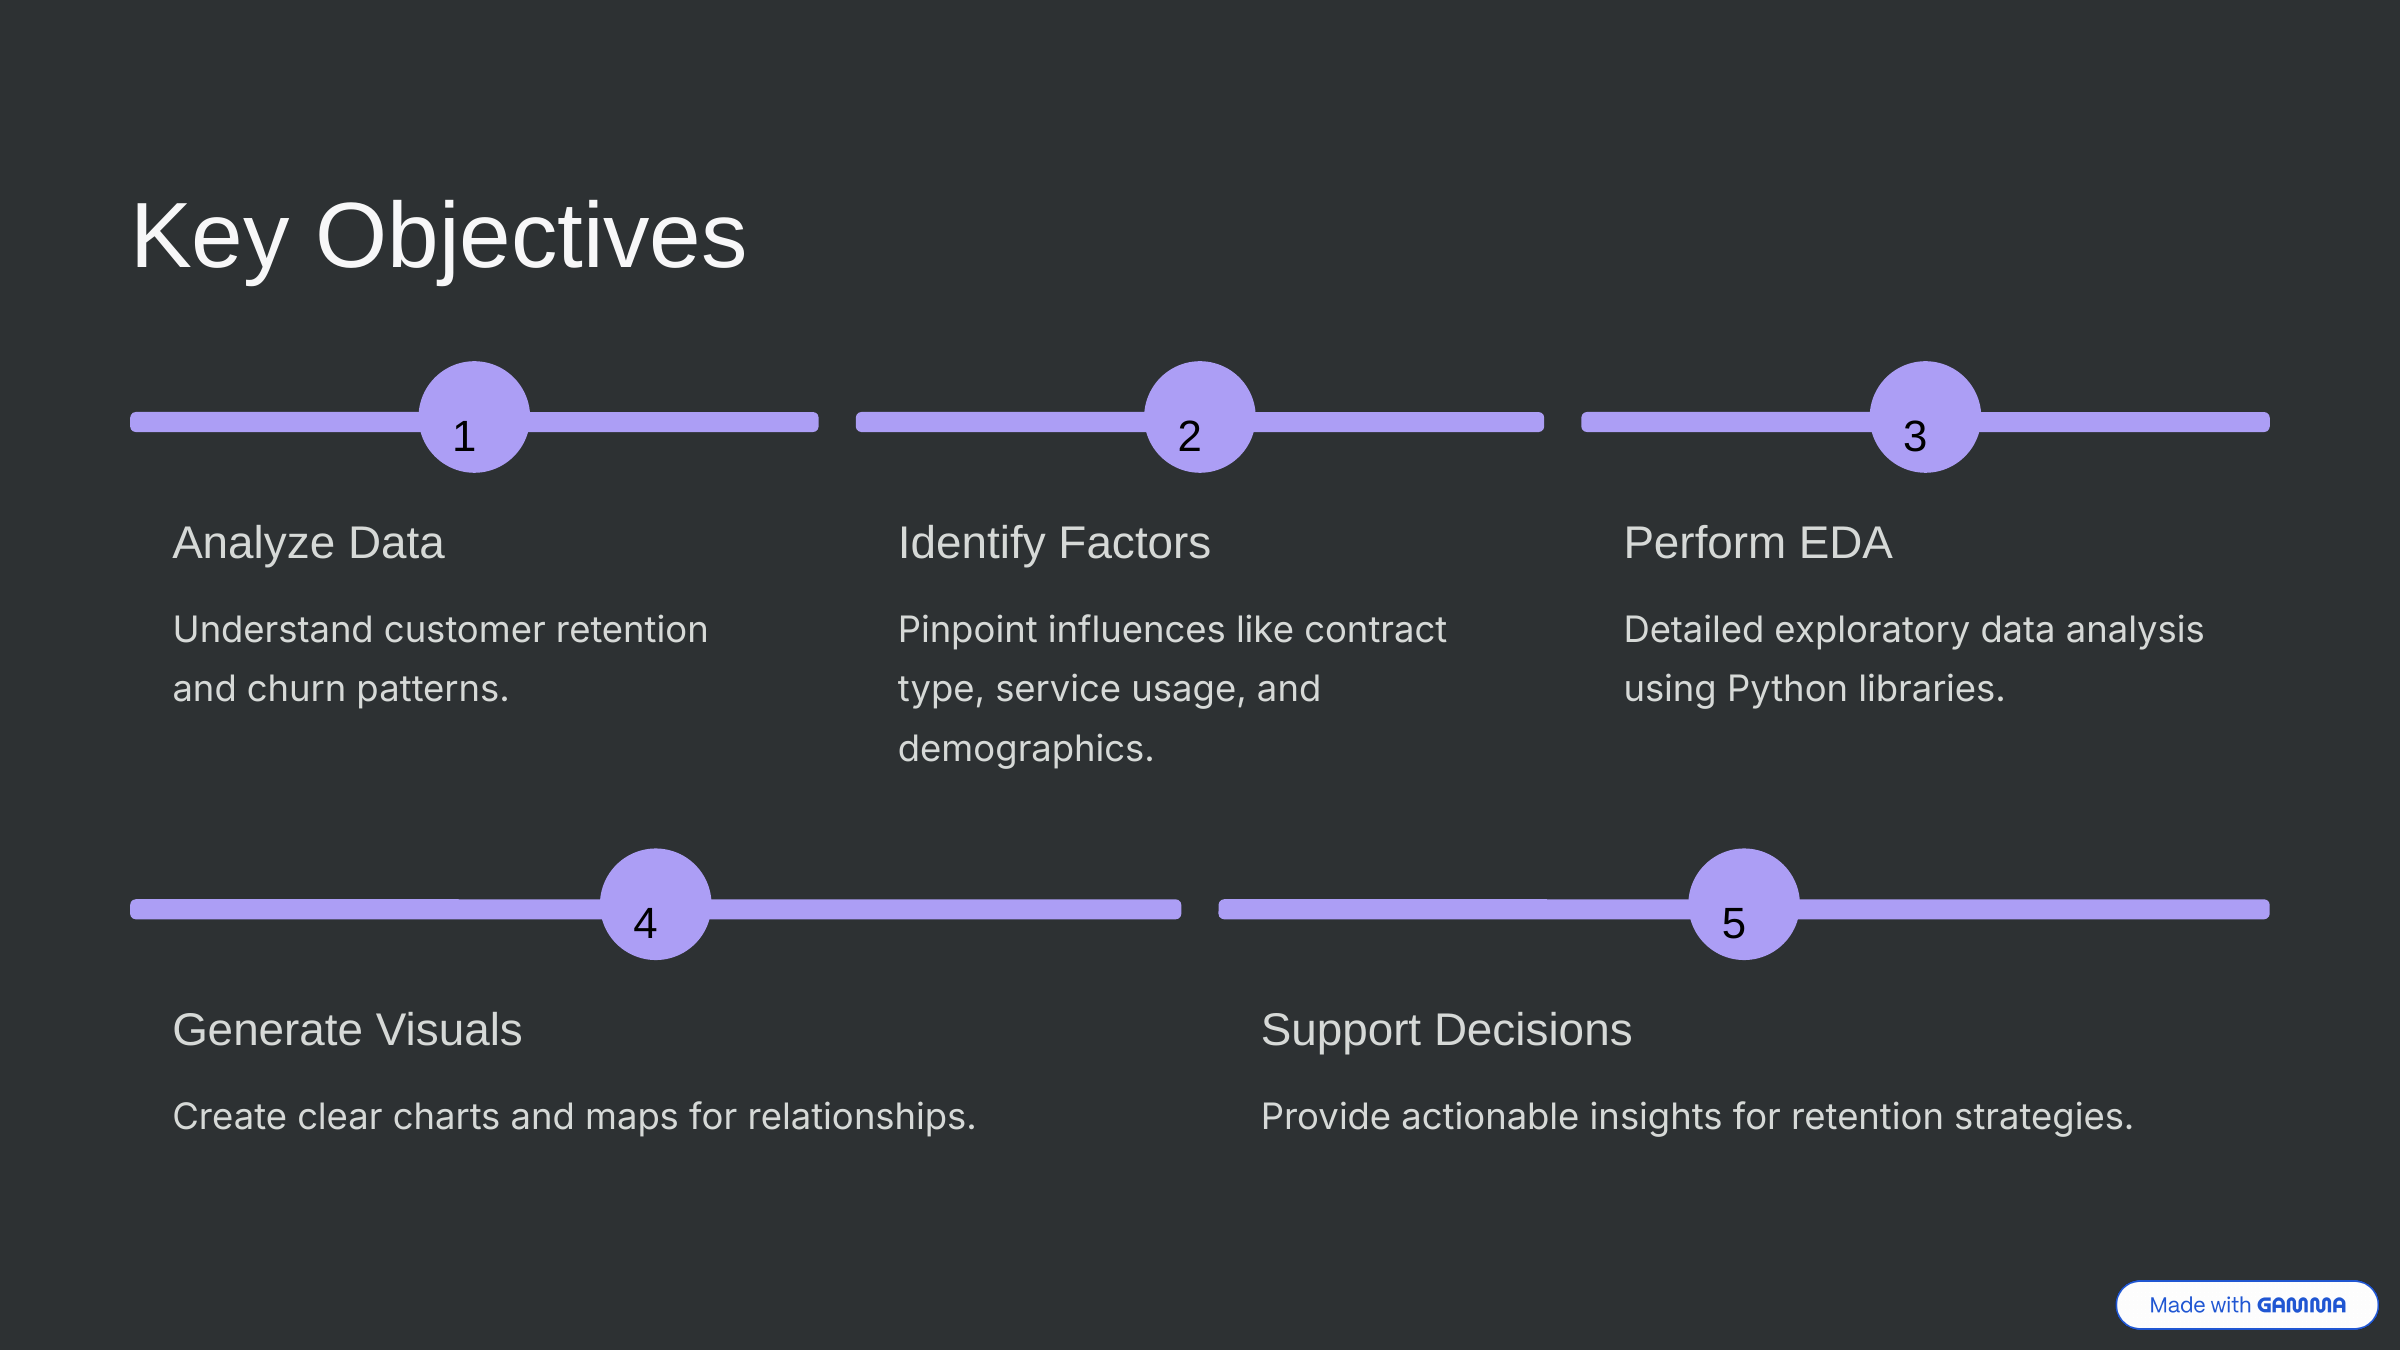

Key Objectives

1
2
3

Analyze Data
Identify Factors
Perform EDA
Understand customer retention and churn patterns.
Pinpoint influences like contract type, service usage, and demographics.
Detailed exploratory data analysis using Python libraries.

4
5

Generate Visuals
Support Decisions
Create clear charts and maps for relationships.
Provide actionable insights for retention strategies.